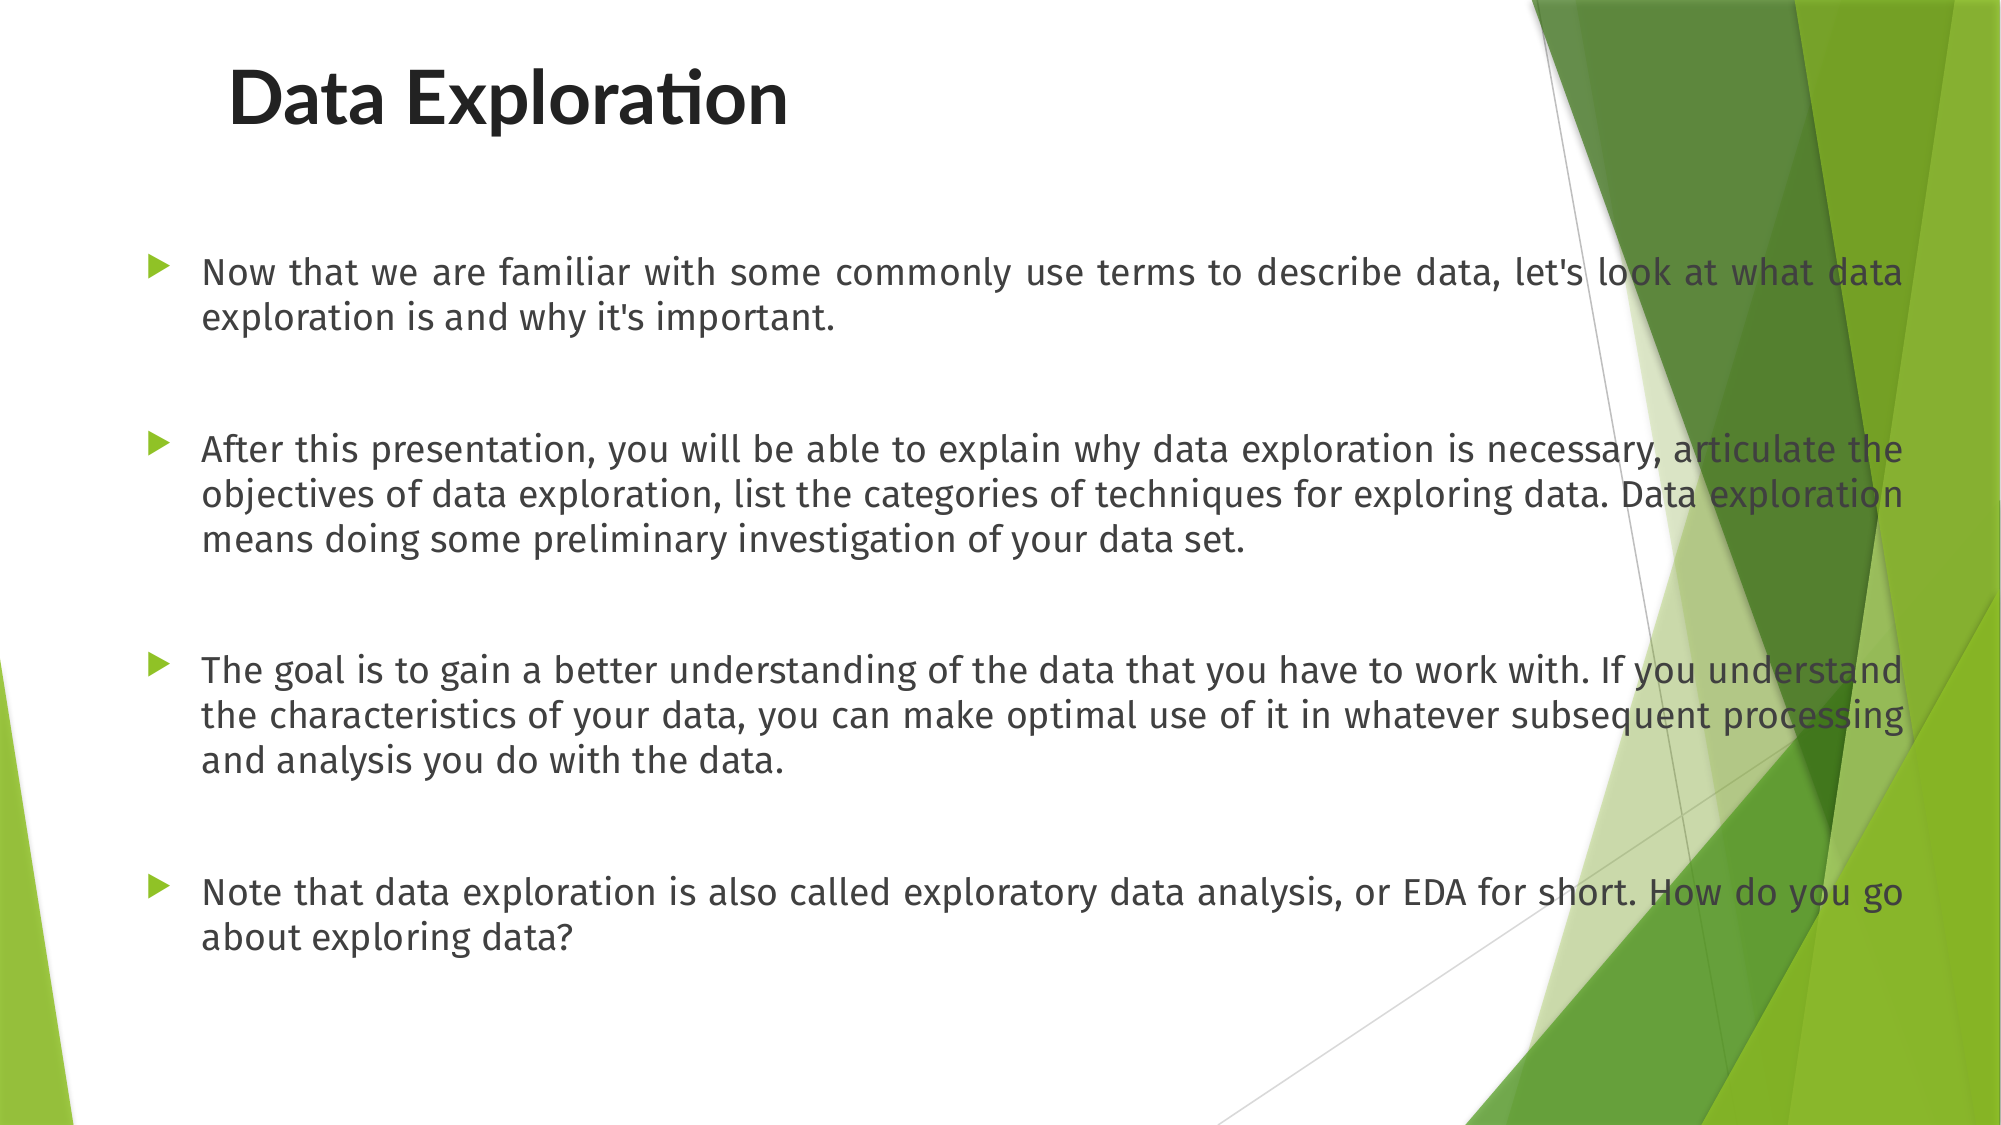

# Data Exploration
Now that we are familiar with some commonly use terms to describe data, let's look at what data exploration is and why it's important.

After this presentation, you will be able to explain why data exploration is necessary, articulate the objectives of data exploration, list the categories of techniques for exploring data. Data exploration means doing some preliminary investigation of your data set.

The goal is to gain a better understanding of the data that you have to work with. If you understand the characteristics of your data, you can make optimal use of it in whatever subsequent processing and analysis you do with the data.

Note that data exploration is also called exploratory data analysis, or EDA for short. How do you go about exploring data?